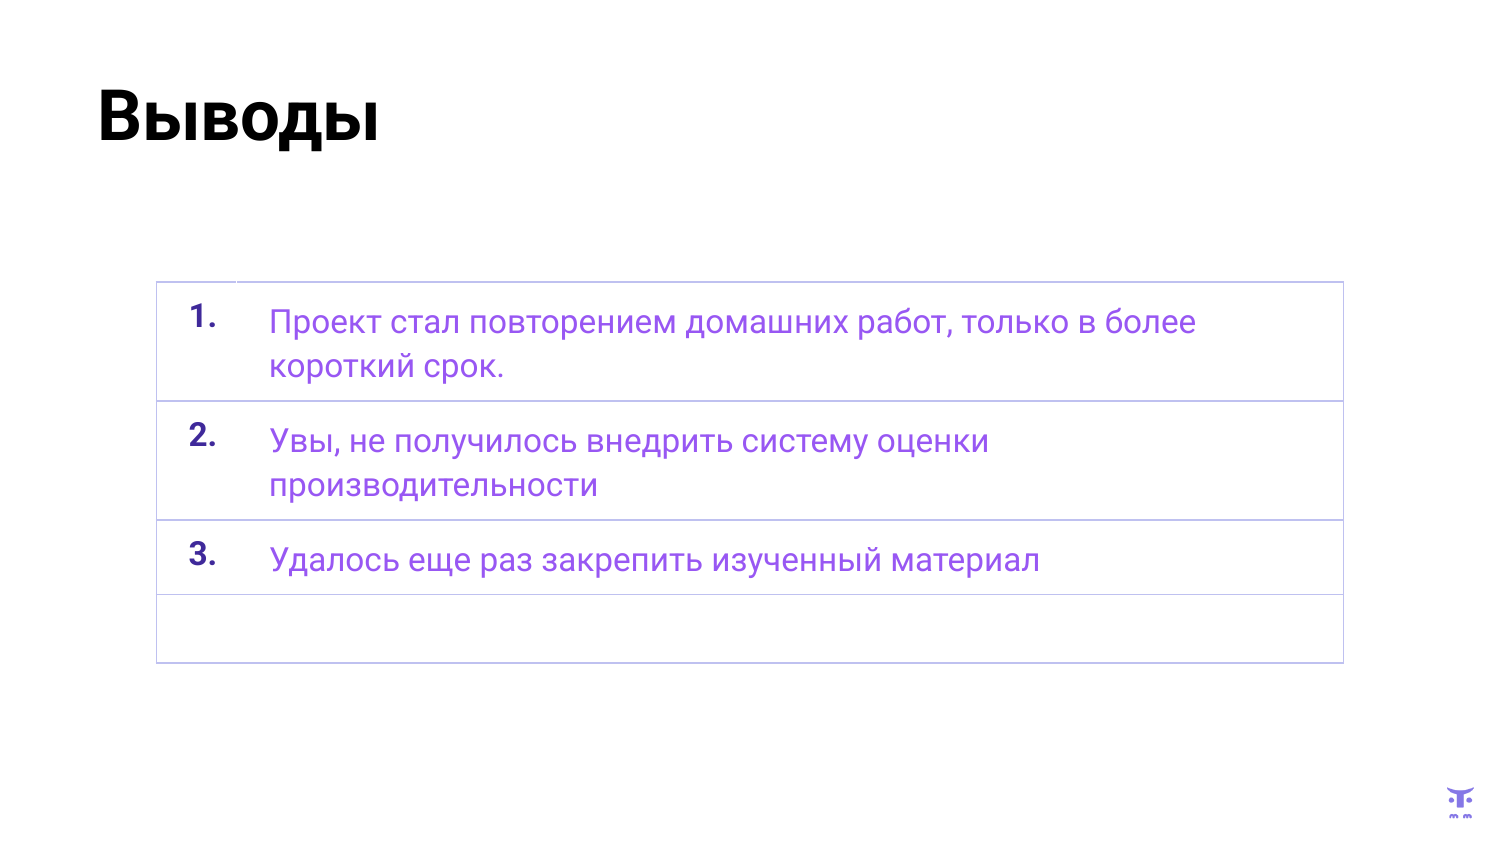

# Выводы

| 1. | Проект стал повторением домашних работ, только в более короткий срок. |
| --- | --- |
| 2. | Увы, не получилось внедрить систему оценки производительности |
| 3. | Удалось еще раз закрепить изученный материал |
|  |  |